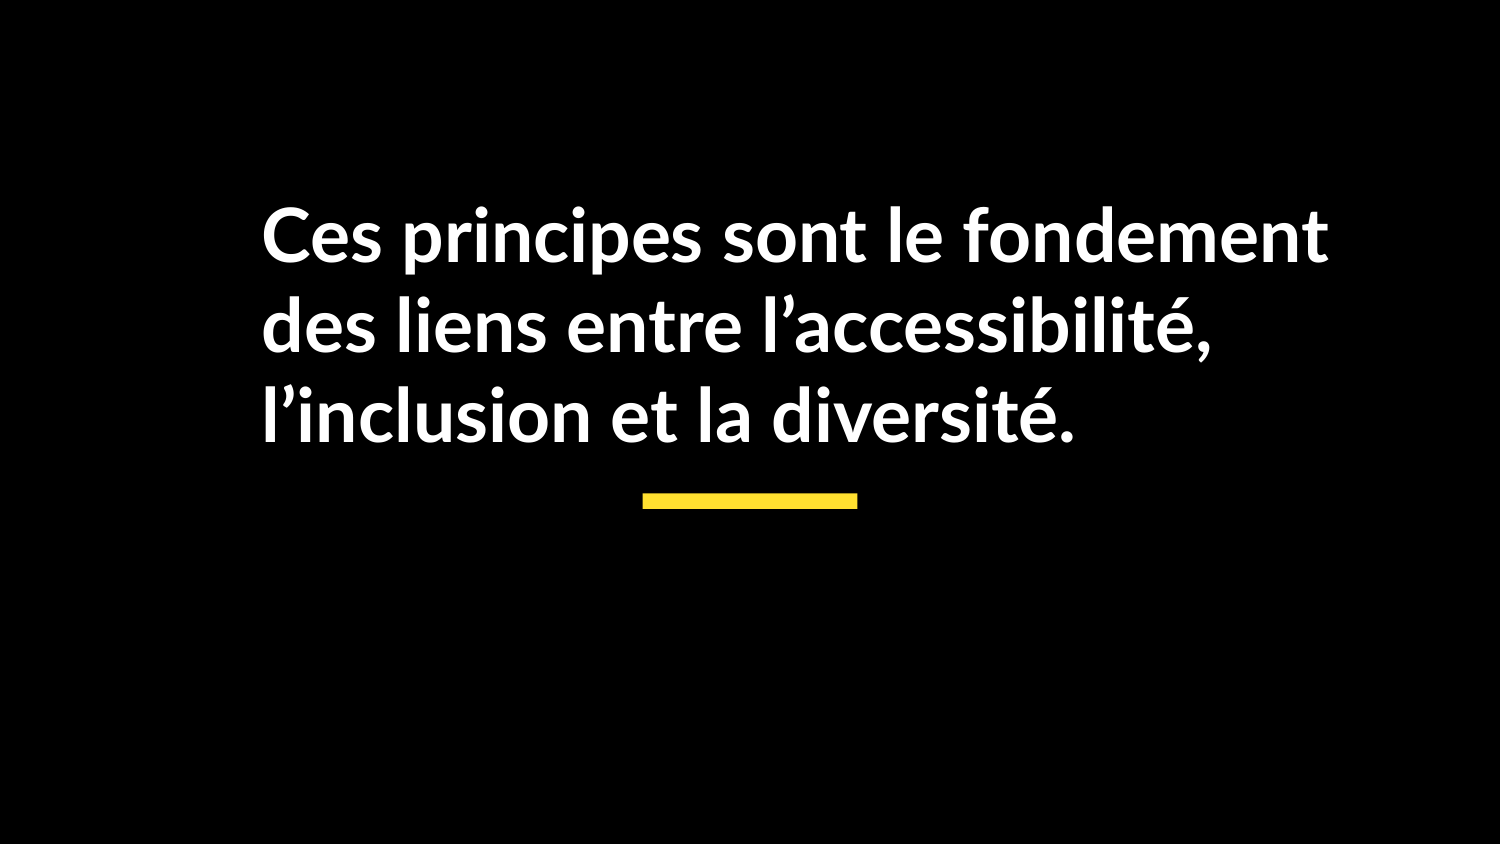

# Ces principes sont le fondement des liens entre l’accessibilité, l’inclusion et la diversité.